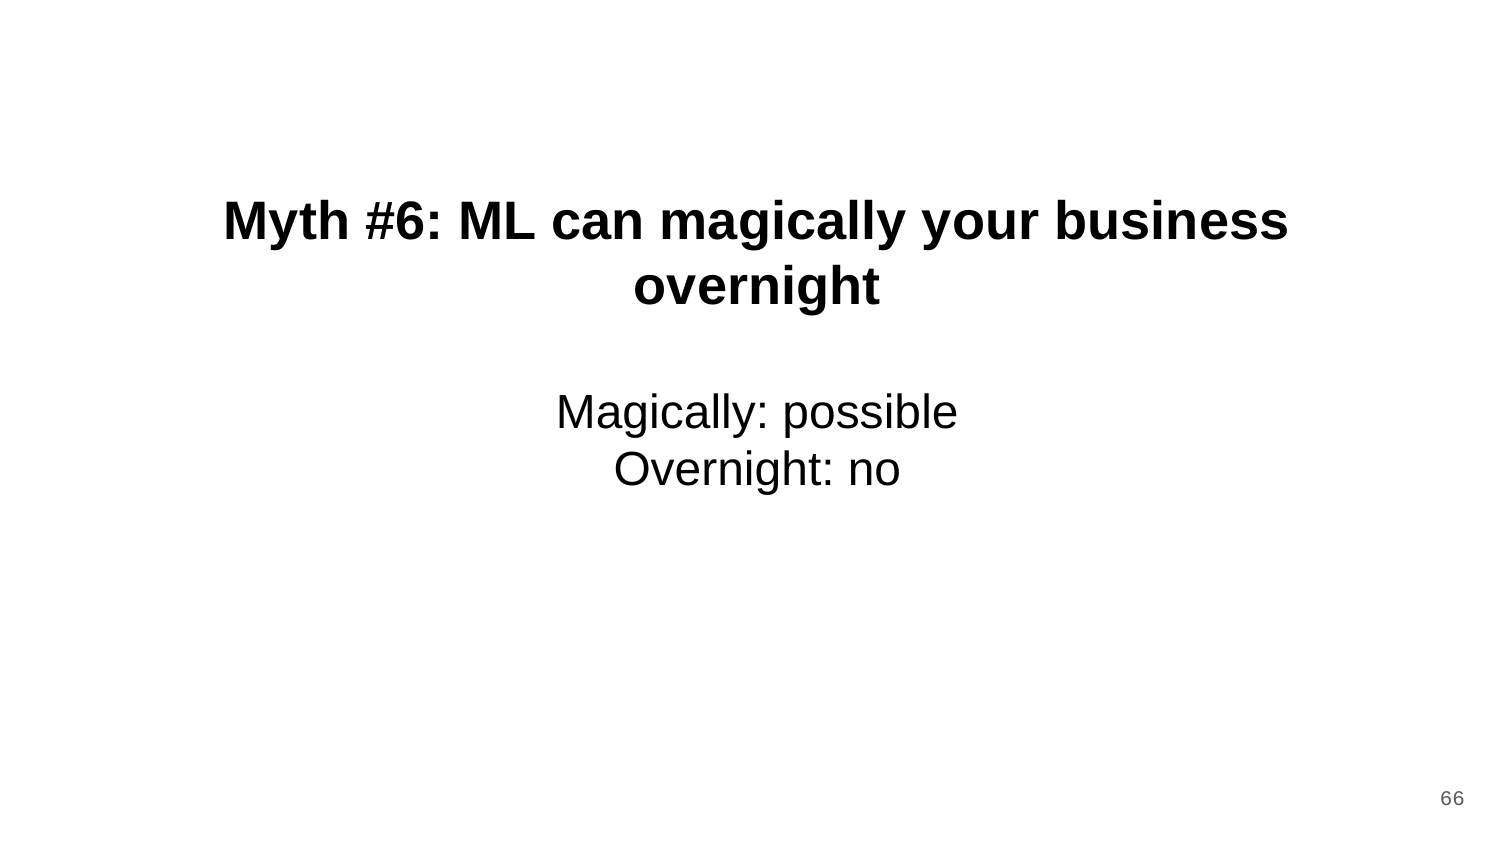

Myth #6: ML can magically your business overnight

Magically: possible
Overnight: no
66